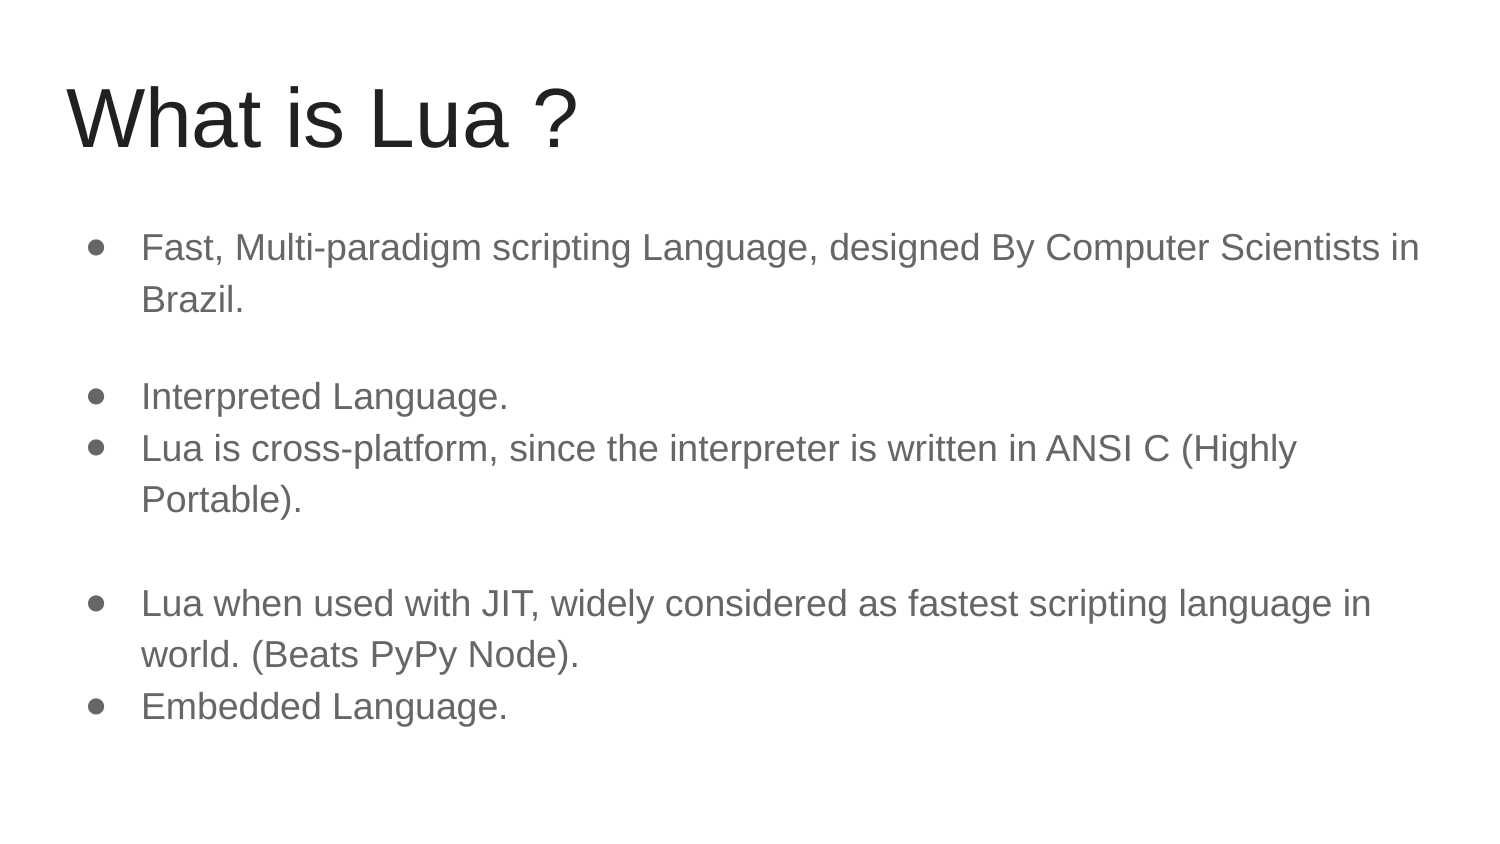

# What is Lua ?
Fast, Multi-paradigm scripting Language, designed By Computer Scientists in Brazil.
Interpreted Language.
Lua is cross-platform, since the interpreter is written in ANSI C (Highly Portable).
Lua when used with JIT, widely considered as fastest scripting language in world. (Beats PyPy Node).
Embedded Language.